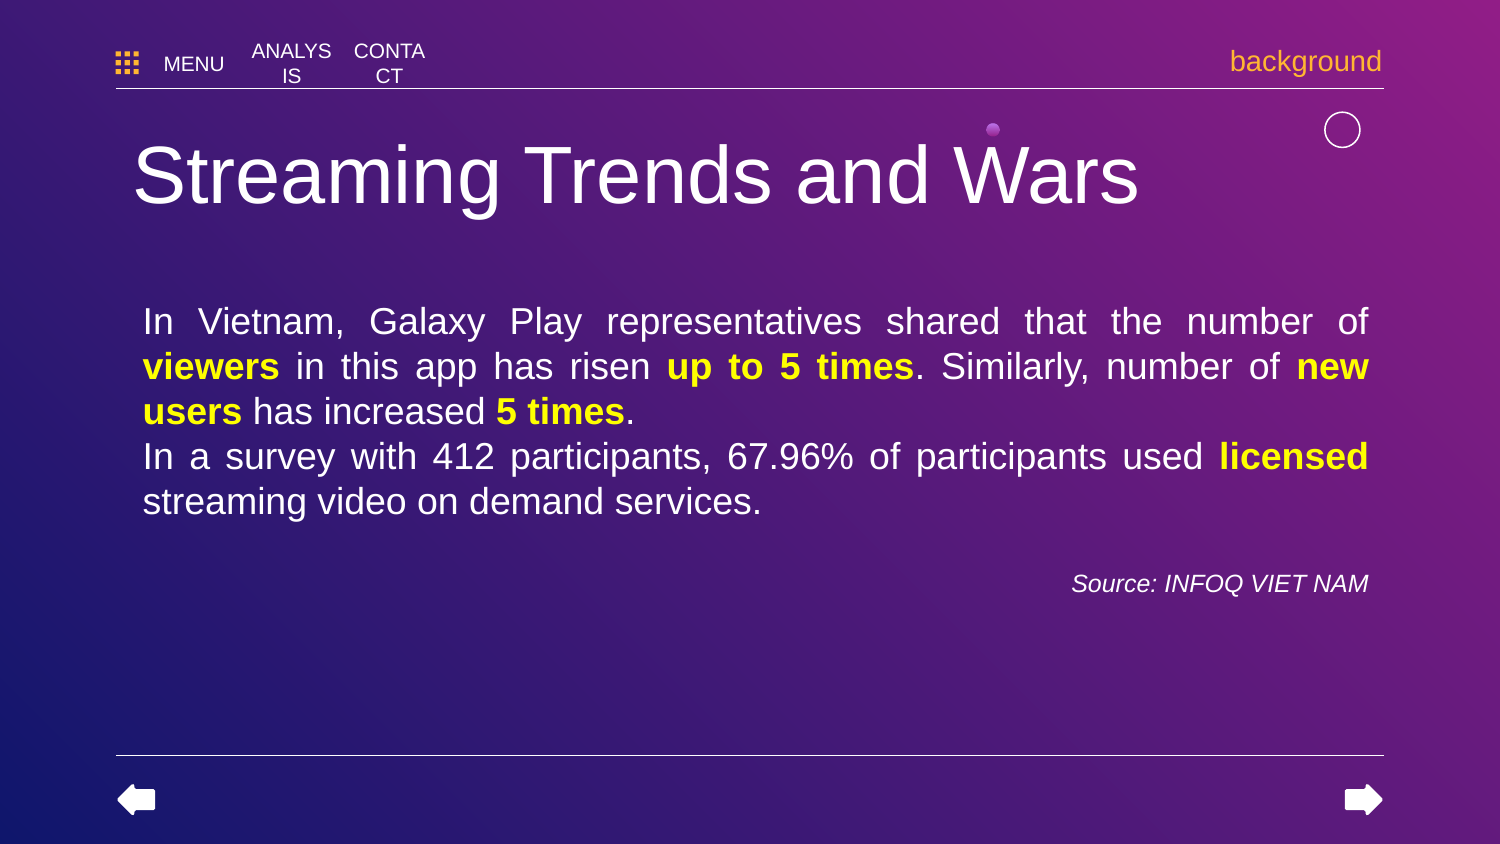

background
MENU
ANALYSIS
CONTACT

# Streaming Trends and Wars

In Vietnam, Galaxy Play representatives shared that the number of viewers in this app has risen up to 5 times. Similarly, number of new users has increased 5 times.
In a survey with 412 participants, 67.96% of participants used licensed streaming video on demand services.

Source: INFOQ VIET NAM